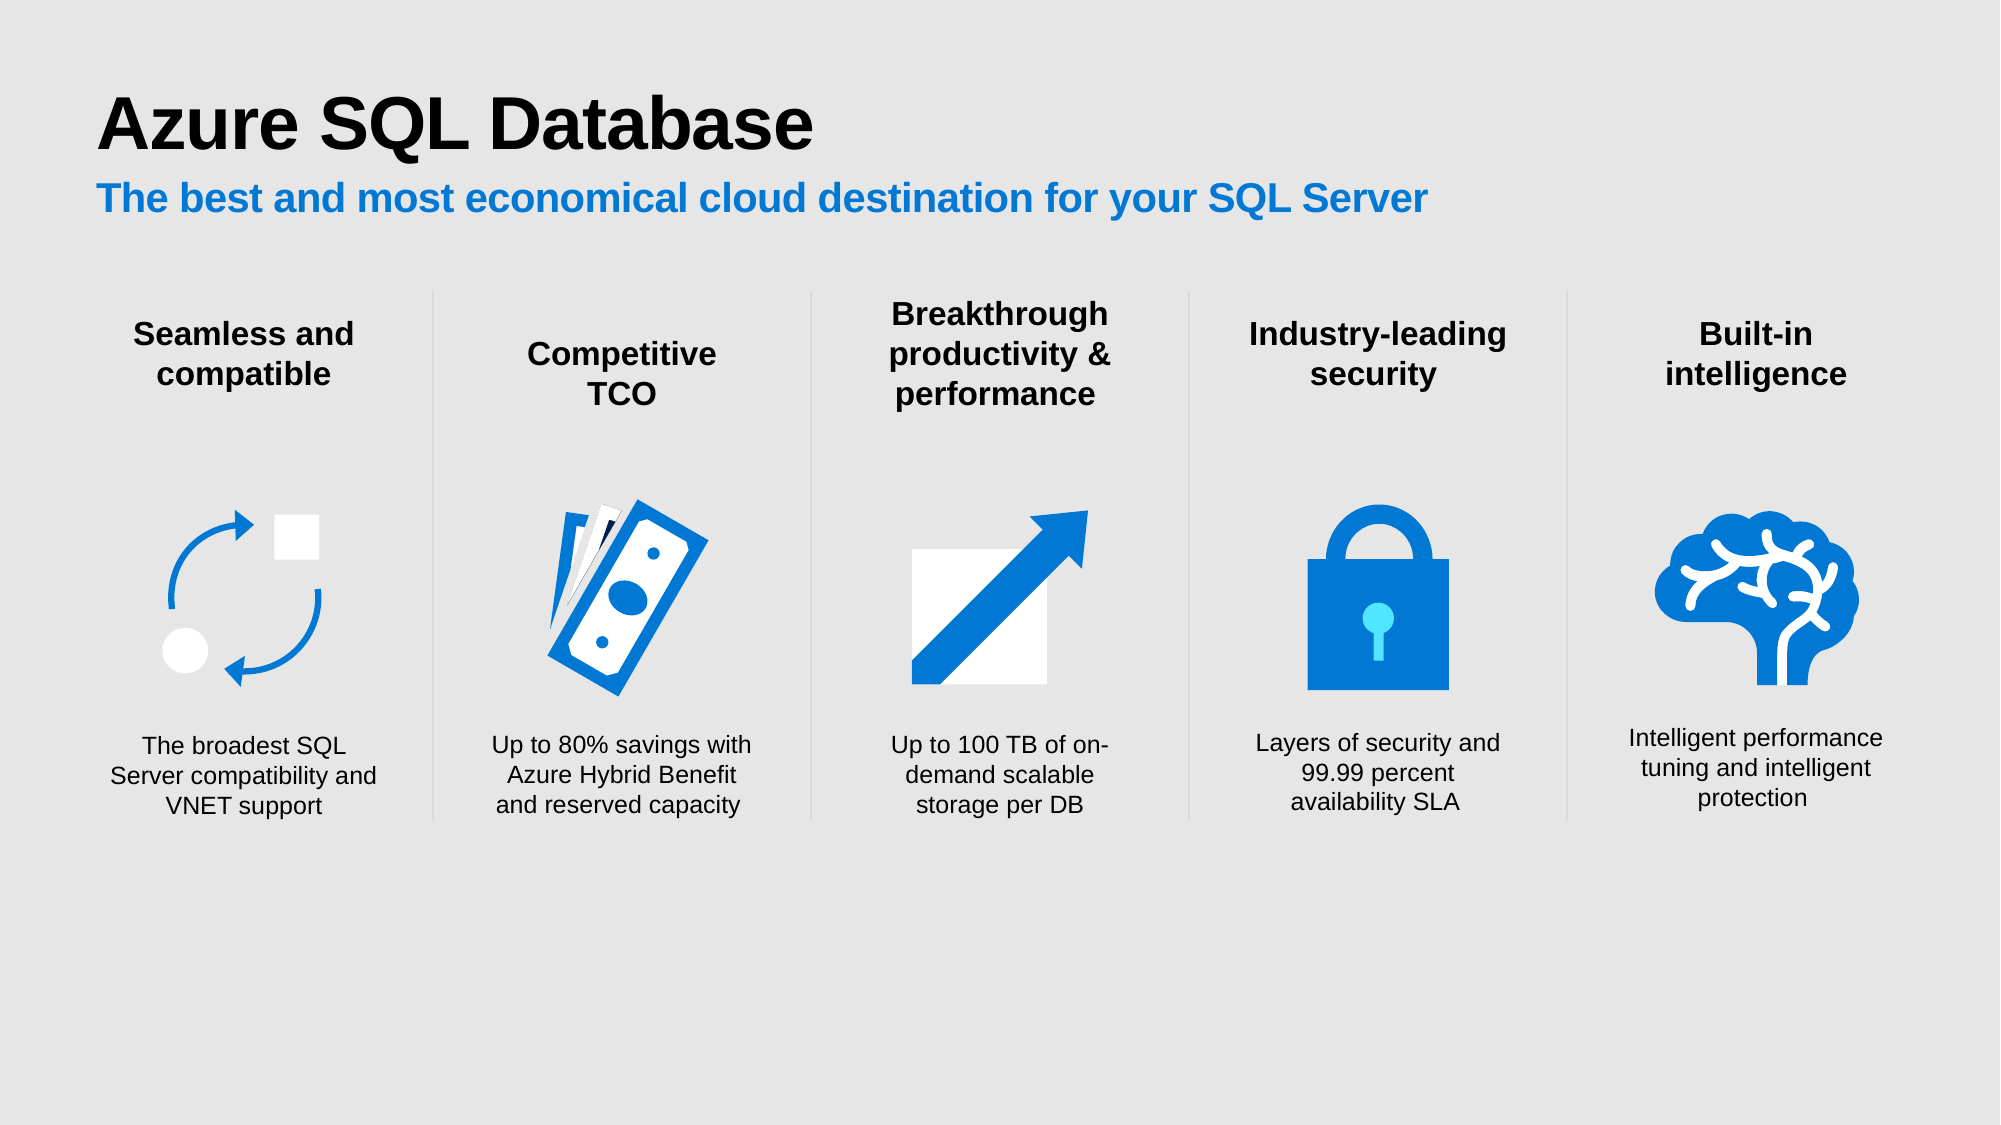

# Azure SQL Database
The best and most economical cloud destination for your SQL Server
Breakthrough productivity & performance
Seamless and compatible
Industry-leading security
Built-in intelligence
Competitive TCO

Intelligent performance tuning and intelligent protection
Layers of security and 99.99 percent availability SLA
Up to 80% savings with Azure Hybrid Benefit and reserved capacity
Up to 100 TB of on-demand scalable
 storage per DB
The broadest SQL Server compatibility and VNET support